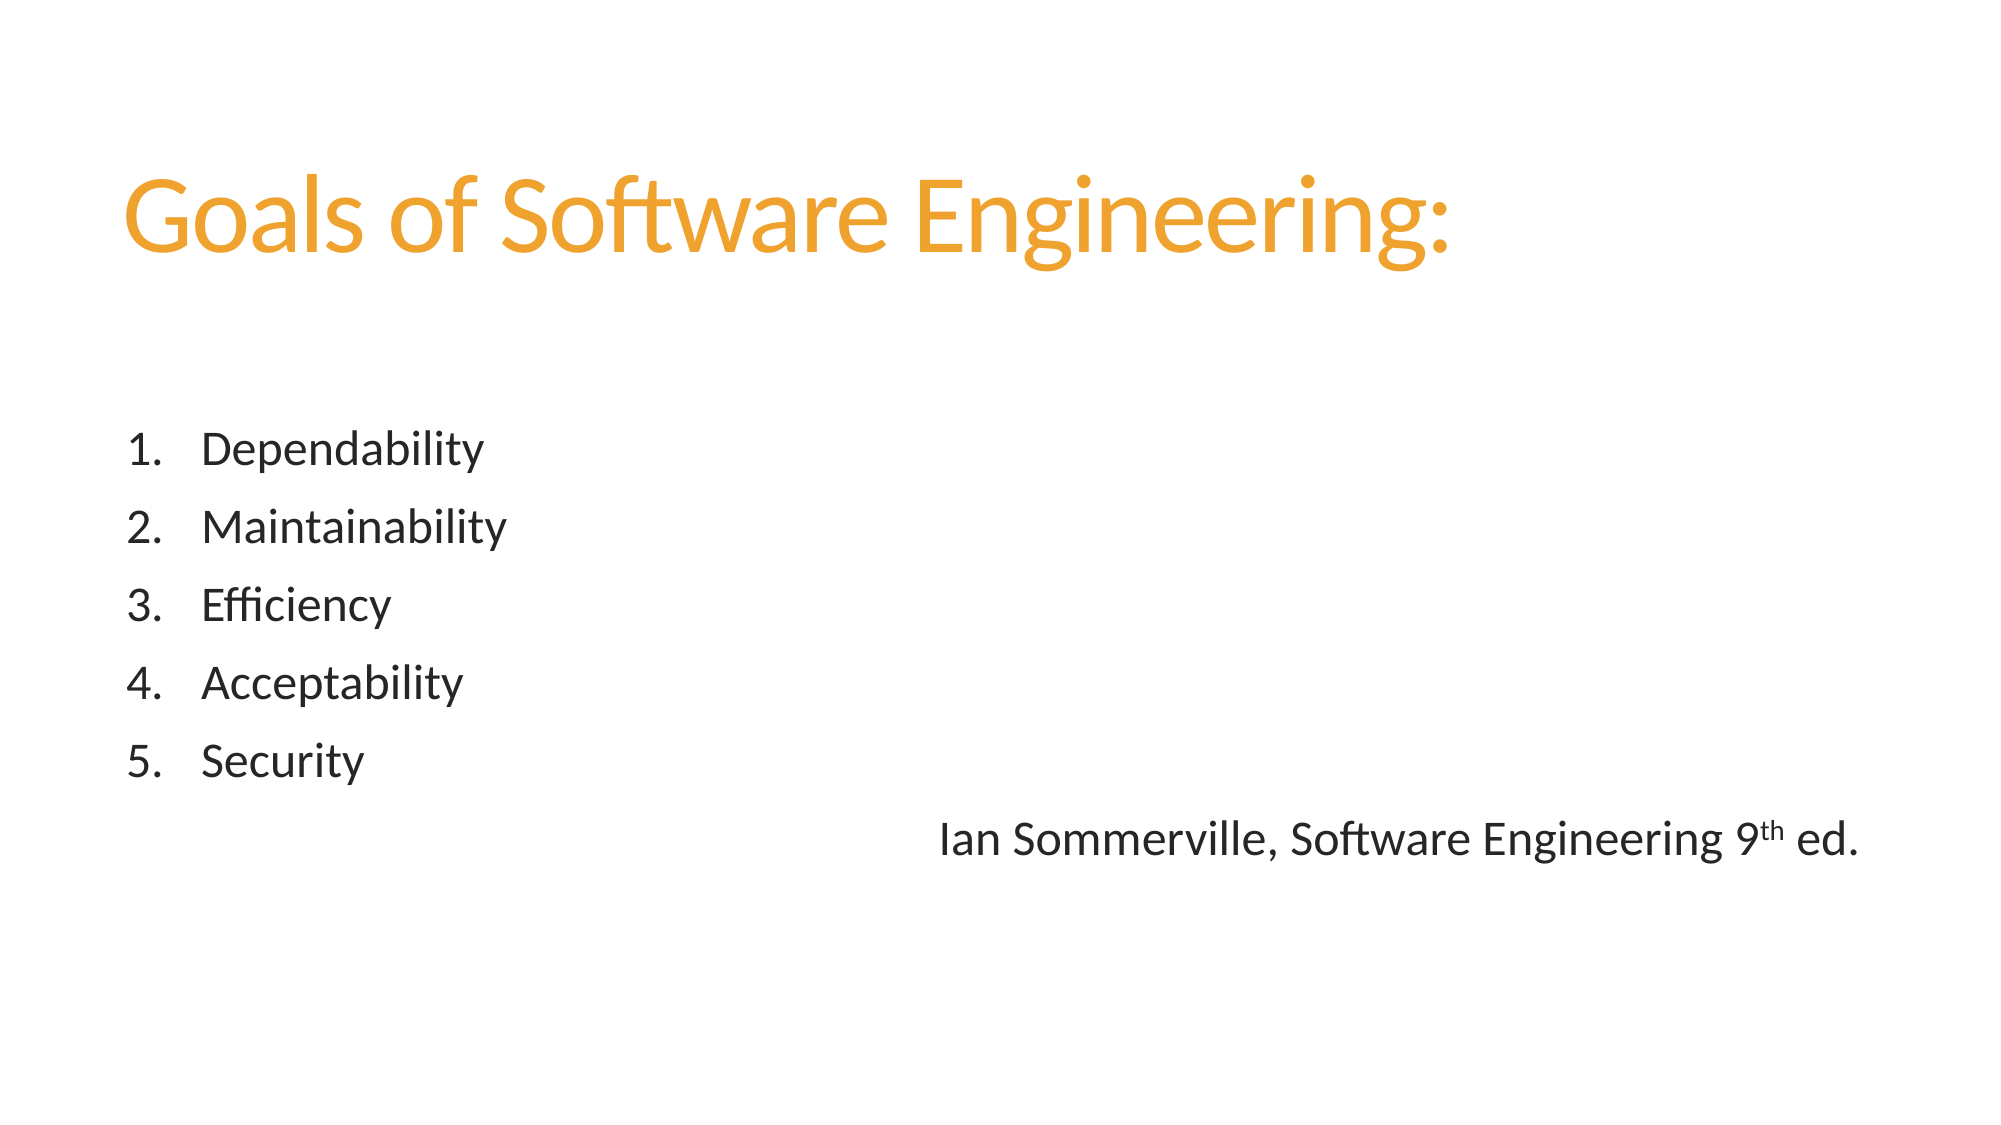

# Goals of Software Engineering:

Dependability
Maintainability
Efficiency
Acceptability
Security
Ian Sommerville, Software Engineering 9th ed.